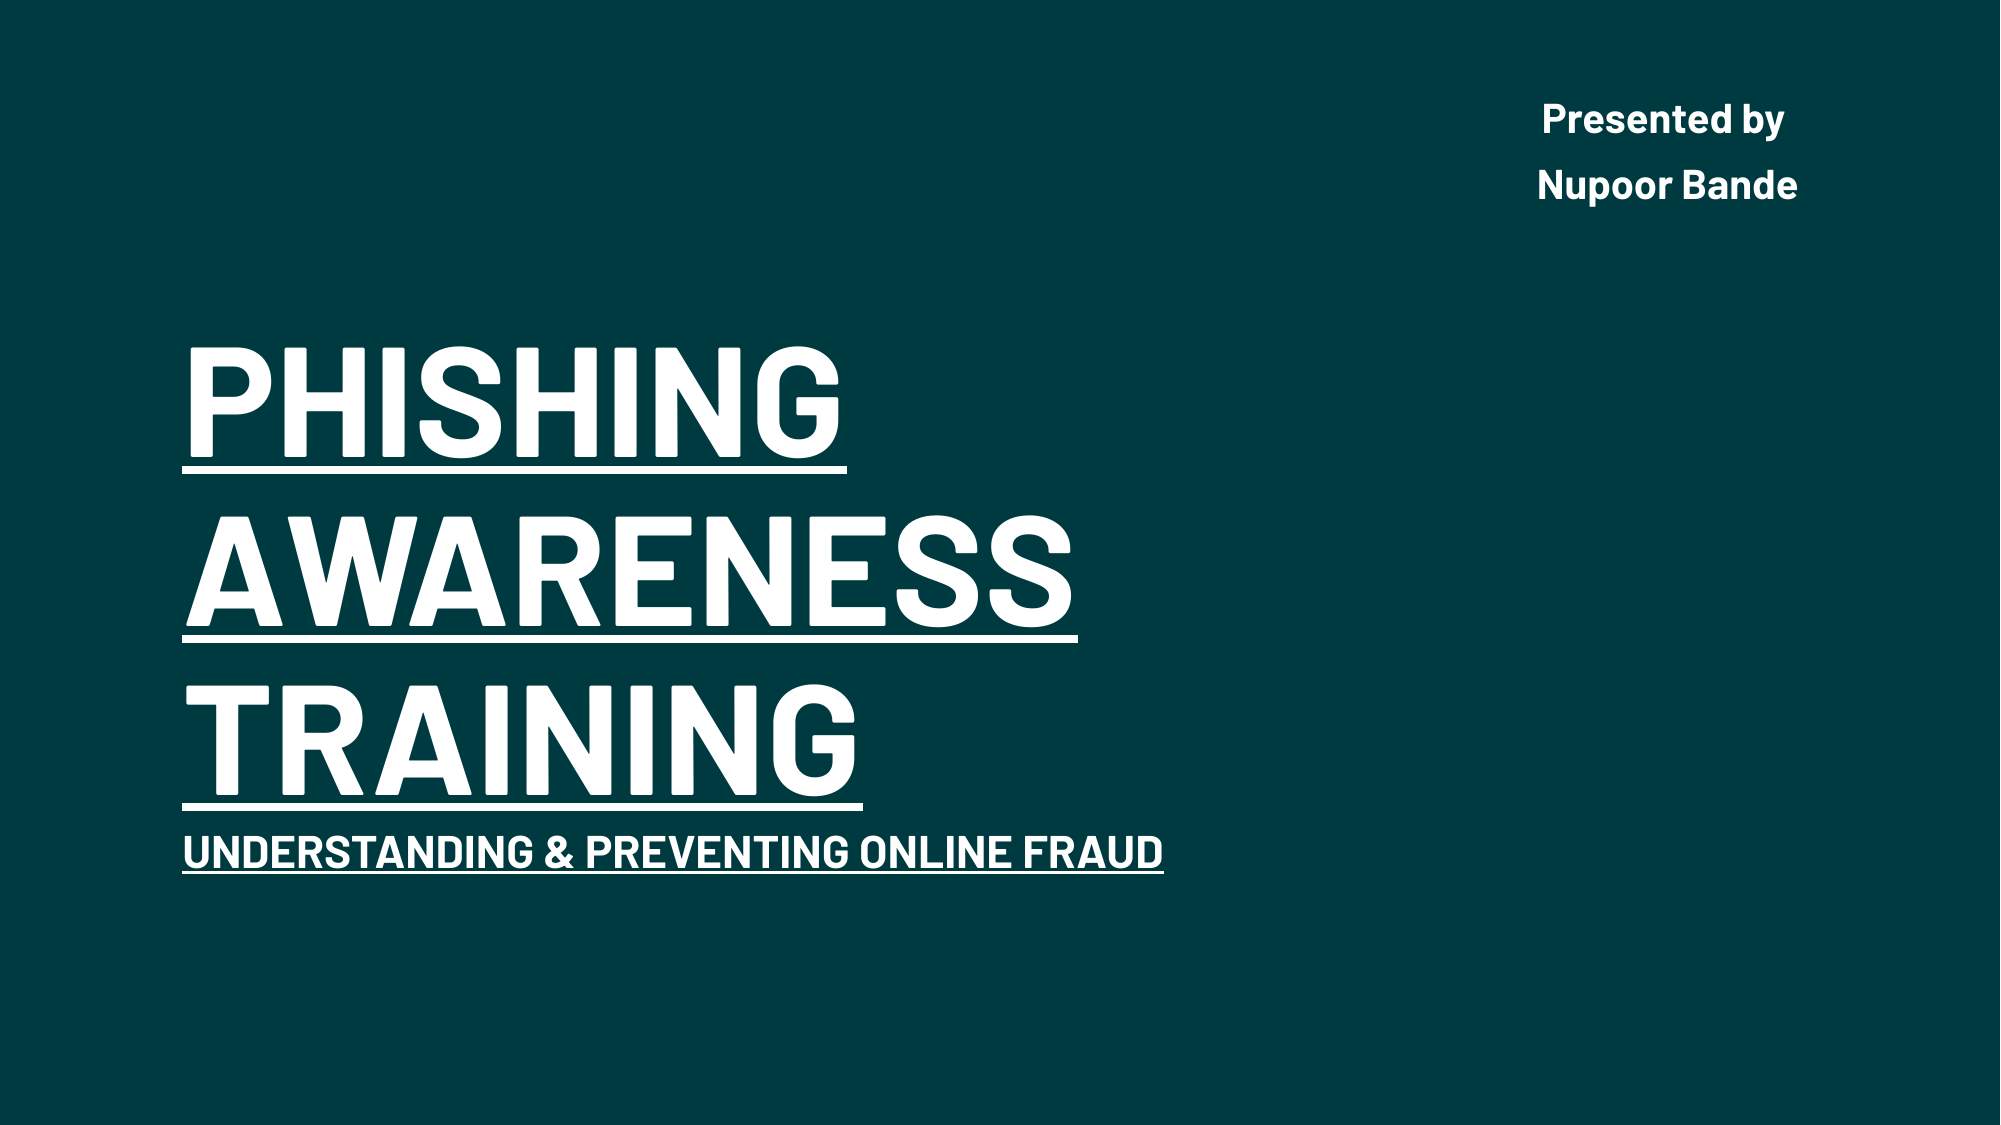

# Phishing Awareness Training Understanding & Preventing Online Fraud
Presented by
Nupoor Bande